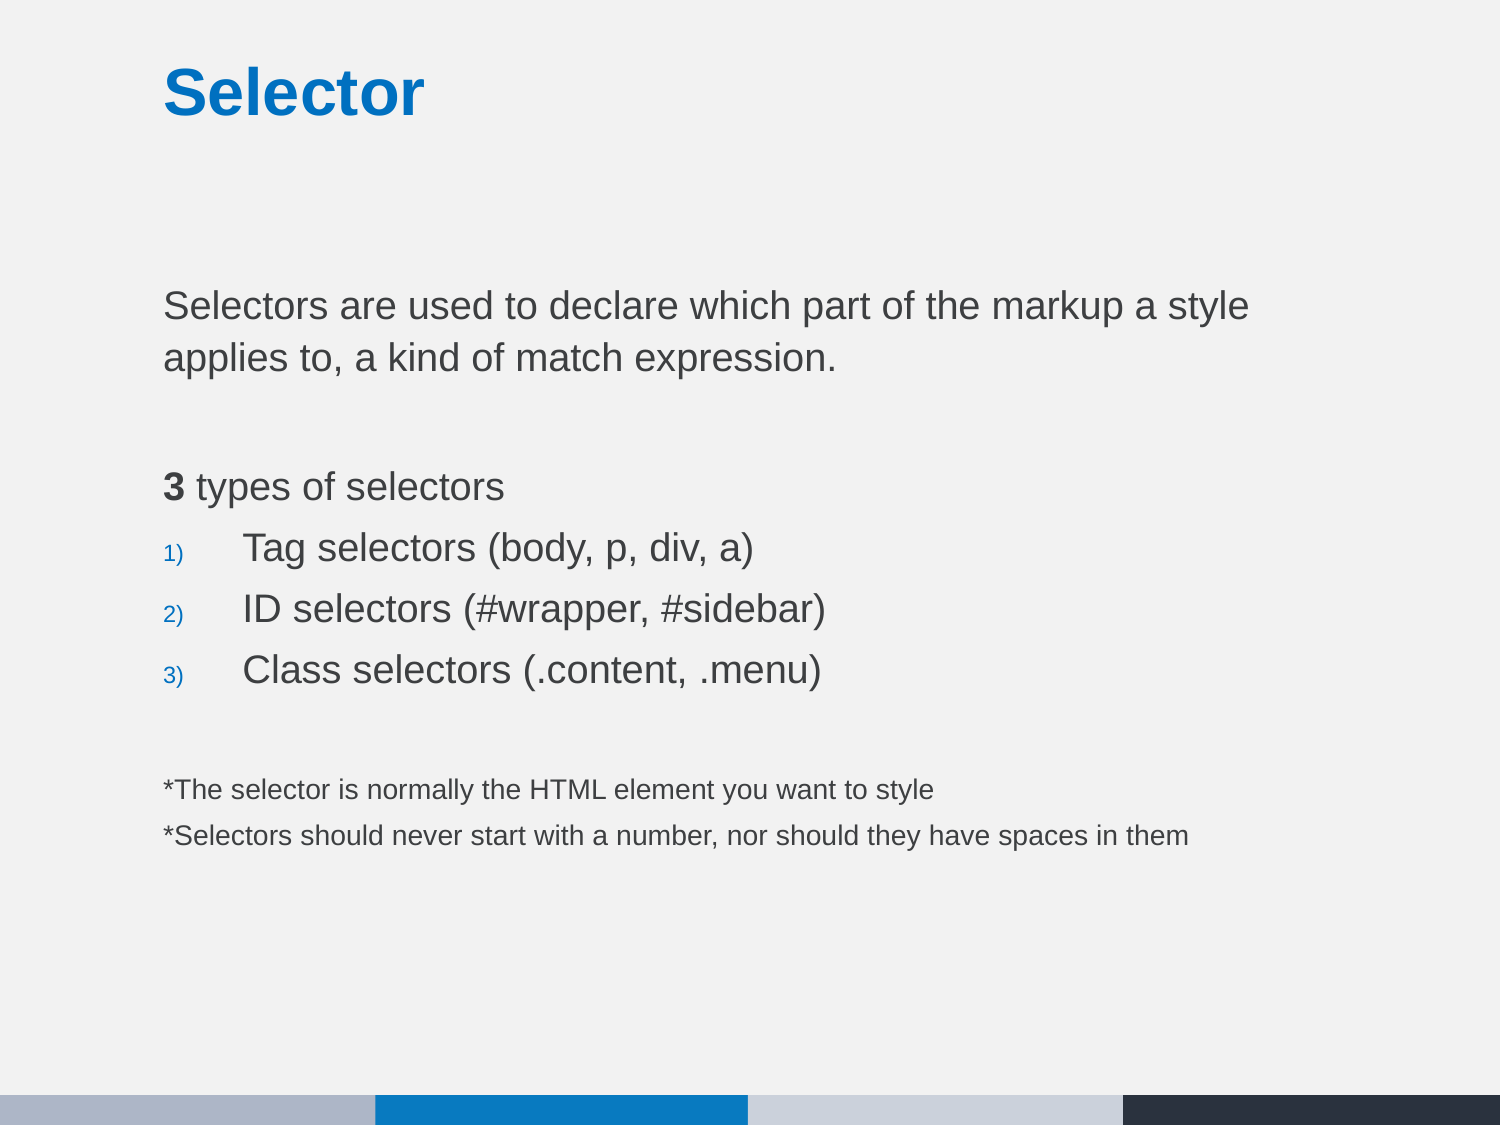

Selector
Selectors are used to declare which part of the markup a style applies to, a kind of match expression.

3 types of selectors
 Tag selectors (body, p, div, a)
 ID selectors (#wrapper, #sidebar)
 Class selectors (.content, .menu)

*The selector is normally the HTML element you want to style
*Selectors should never start with a number, nor should they have spaces in them